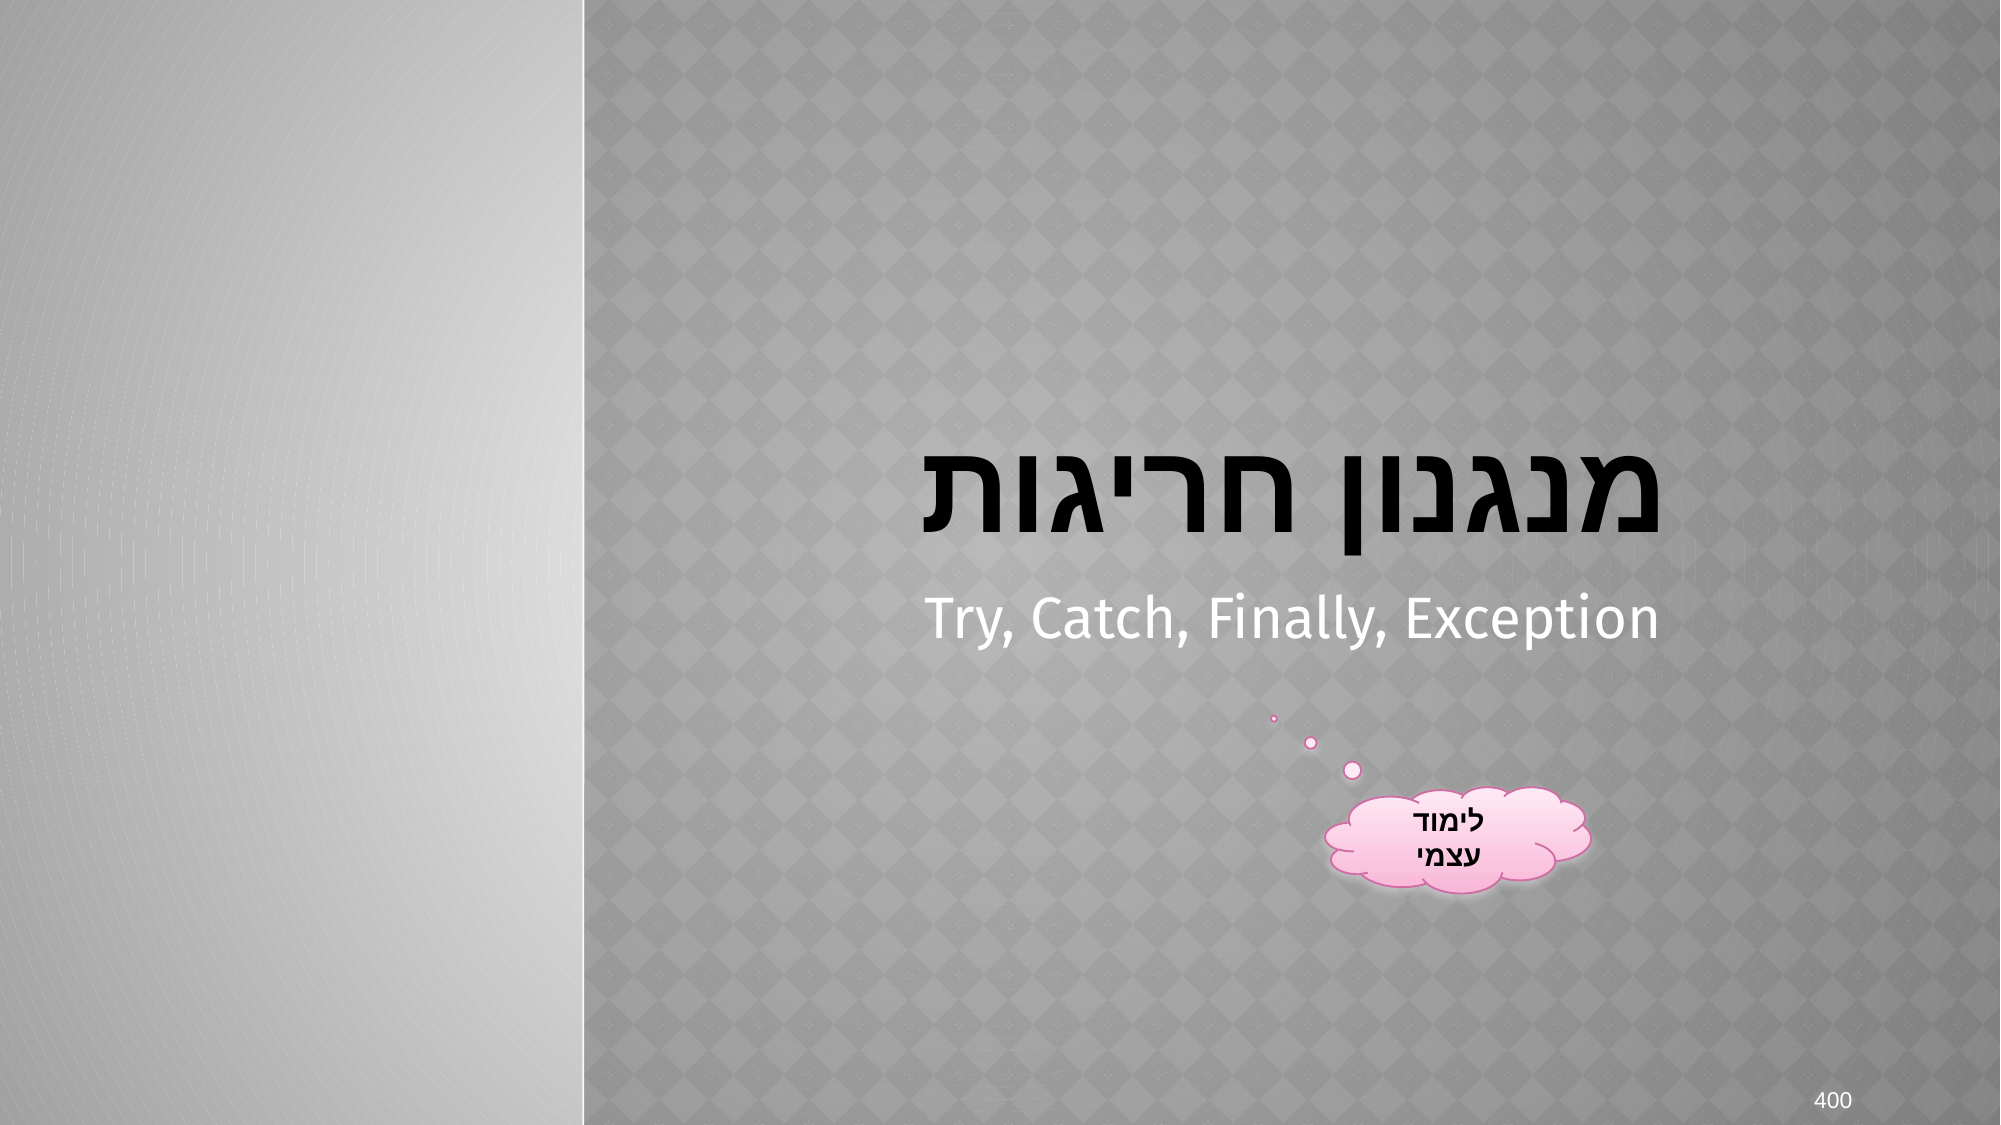

# מנגנון חריגות
Try, Catch, Finally, Exception
לימוד עצמי
400